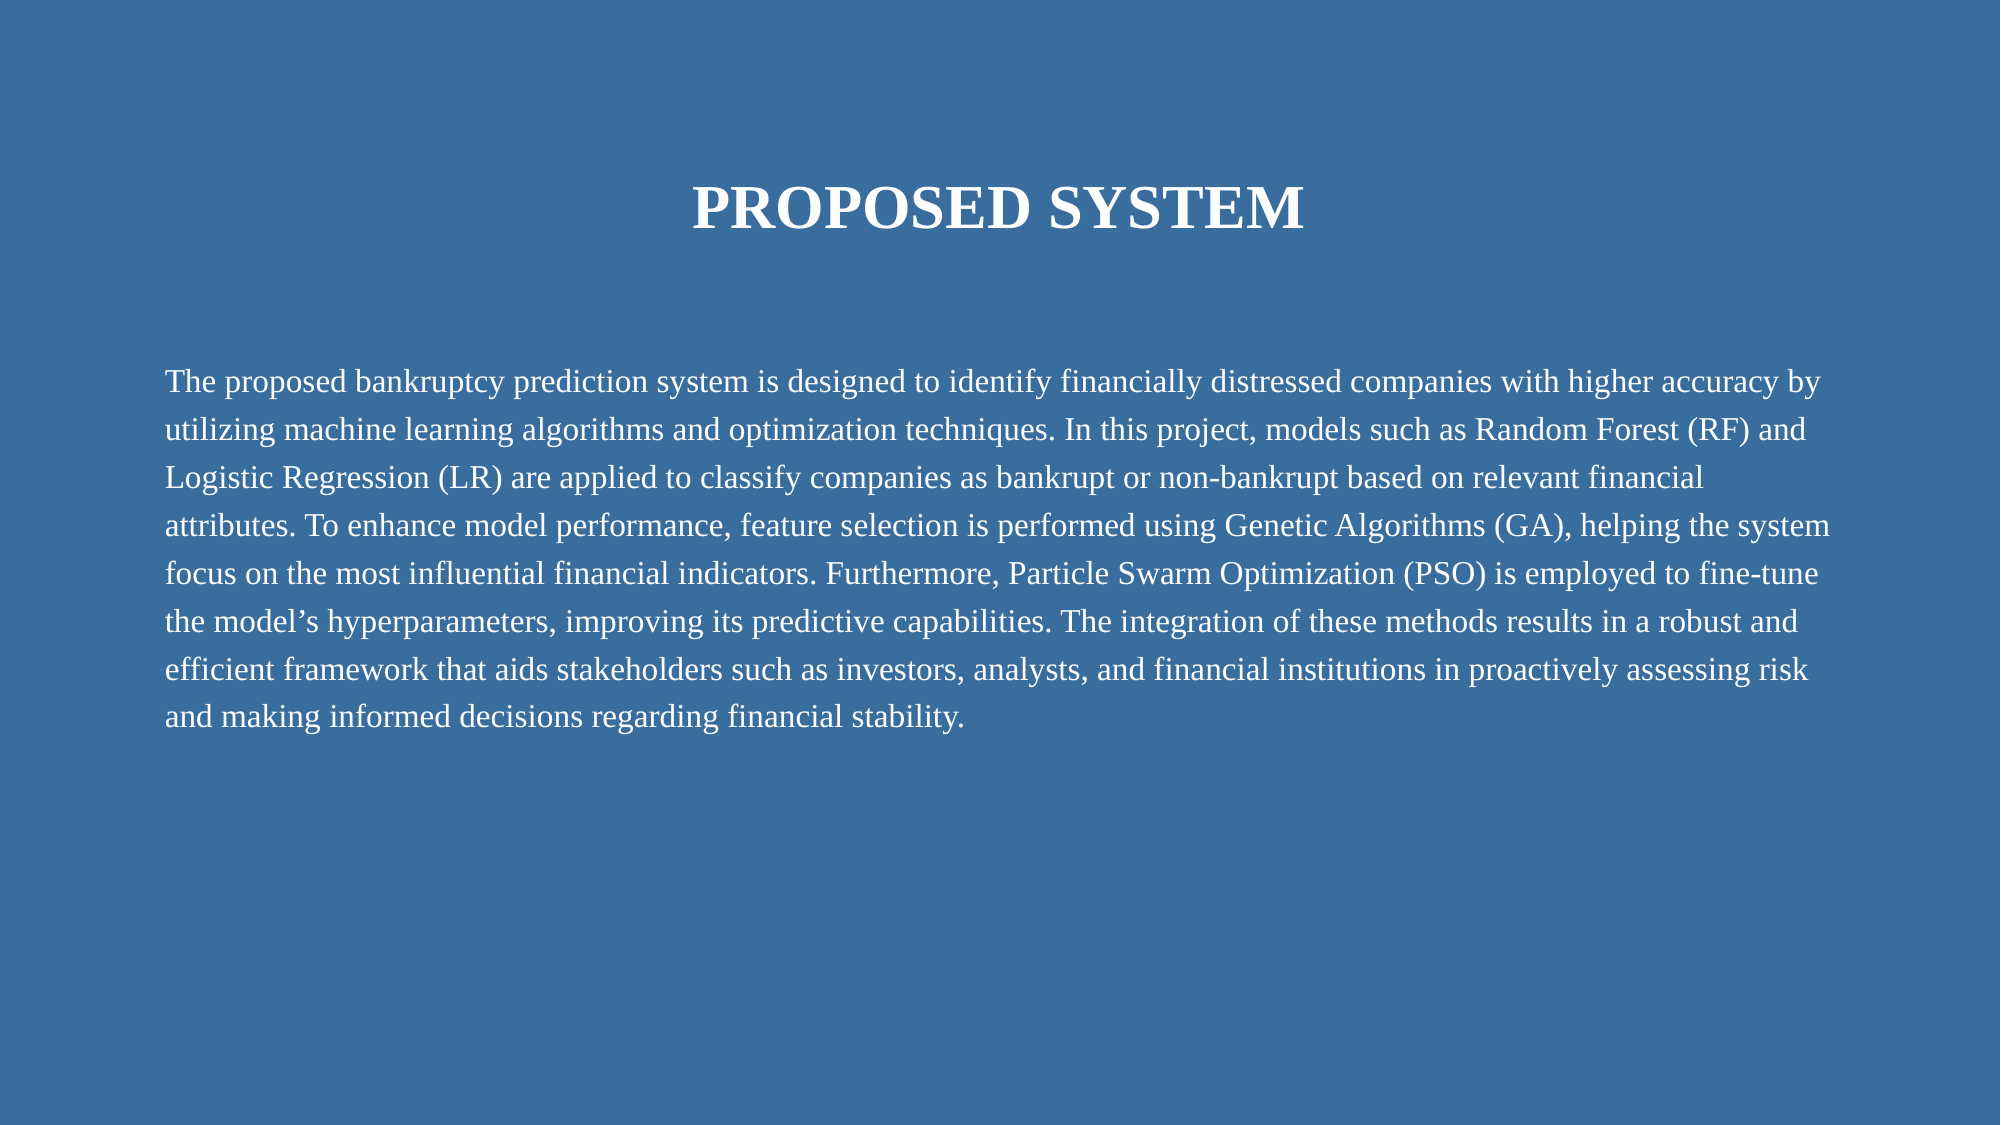

# PROPOSED SYSTEM
The proposed bankruptcy prediction system is designed to identify financially distressed companies with higher accuracy by utilizing machine learning algorithms and optimization techniques. In this project, models such as Random Forest (RF) and Logistic Regression (LR) are applied to classify companies as bankrupt or non-bankrupt based on relevant financial attributes. To enhance model performance, feature selection is performed using Genetic Algorithms (GA), helping the system focus on the most influential financial indicators. Furthermore, Particle Swarm Optimization (PSO) is employed to fine-tune the model’s hyperparameters, improving its predictive capabilities. The integration of these methods results in a robust and efficient framework that aids stakeholders such as investors, analysts, and financial institutions in proactively assessing risk and making informed decisions regarding financial stability.